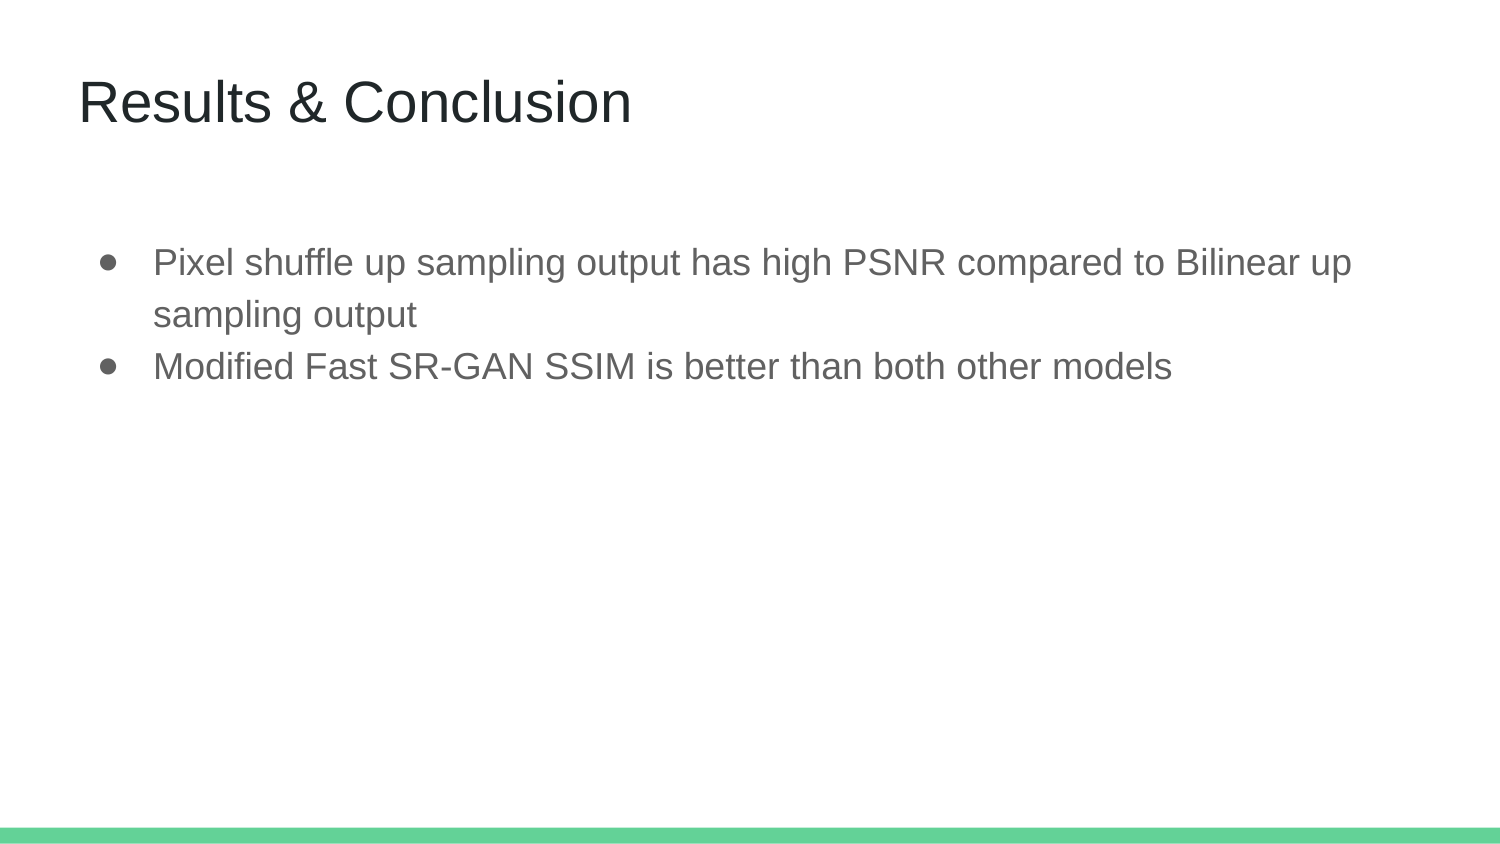

Results & Conclusion
Pixel shuffle up sampling output has high PSNR compared to Bilinear up sampling output
Modified Fast SR-GAN SSIM is better than both other models